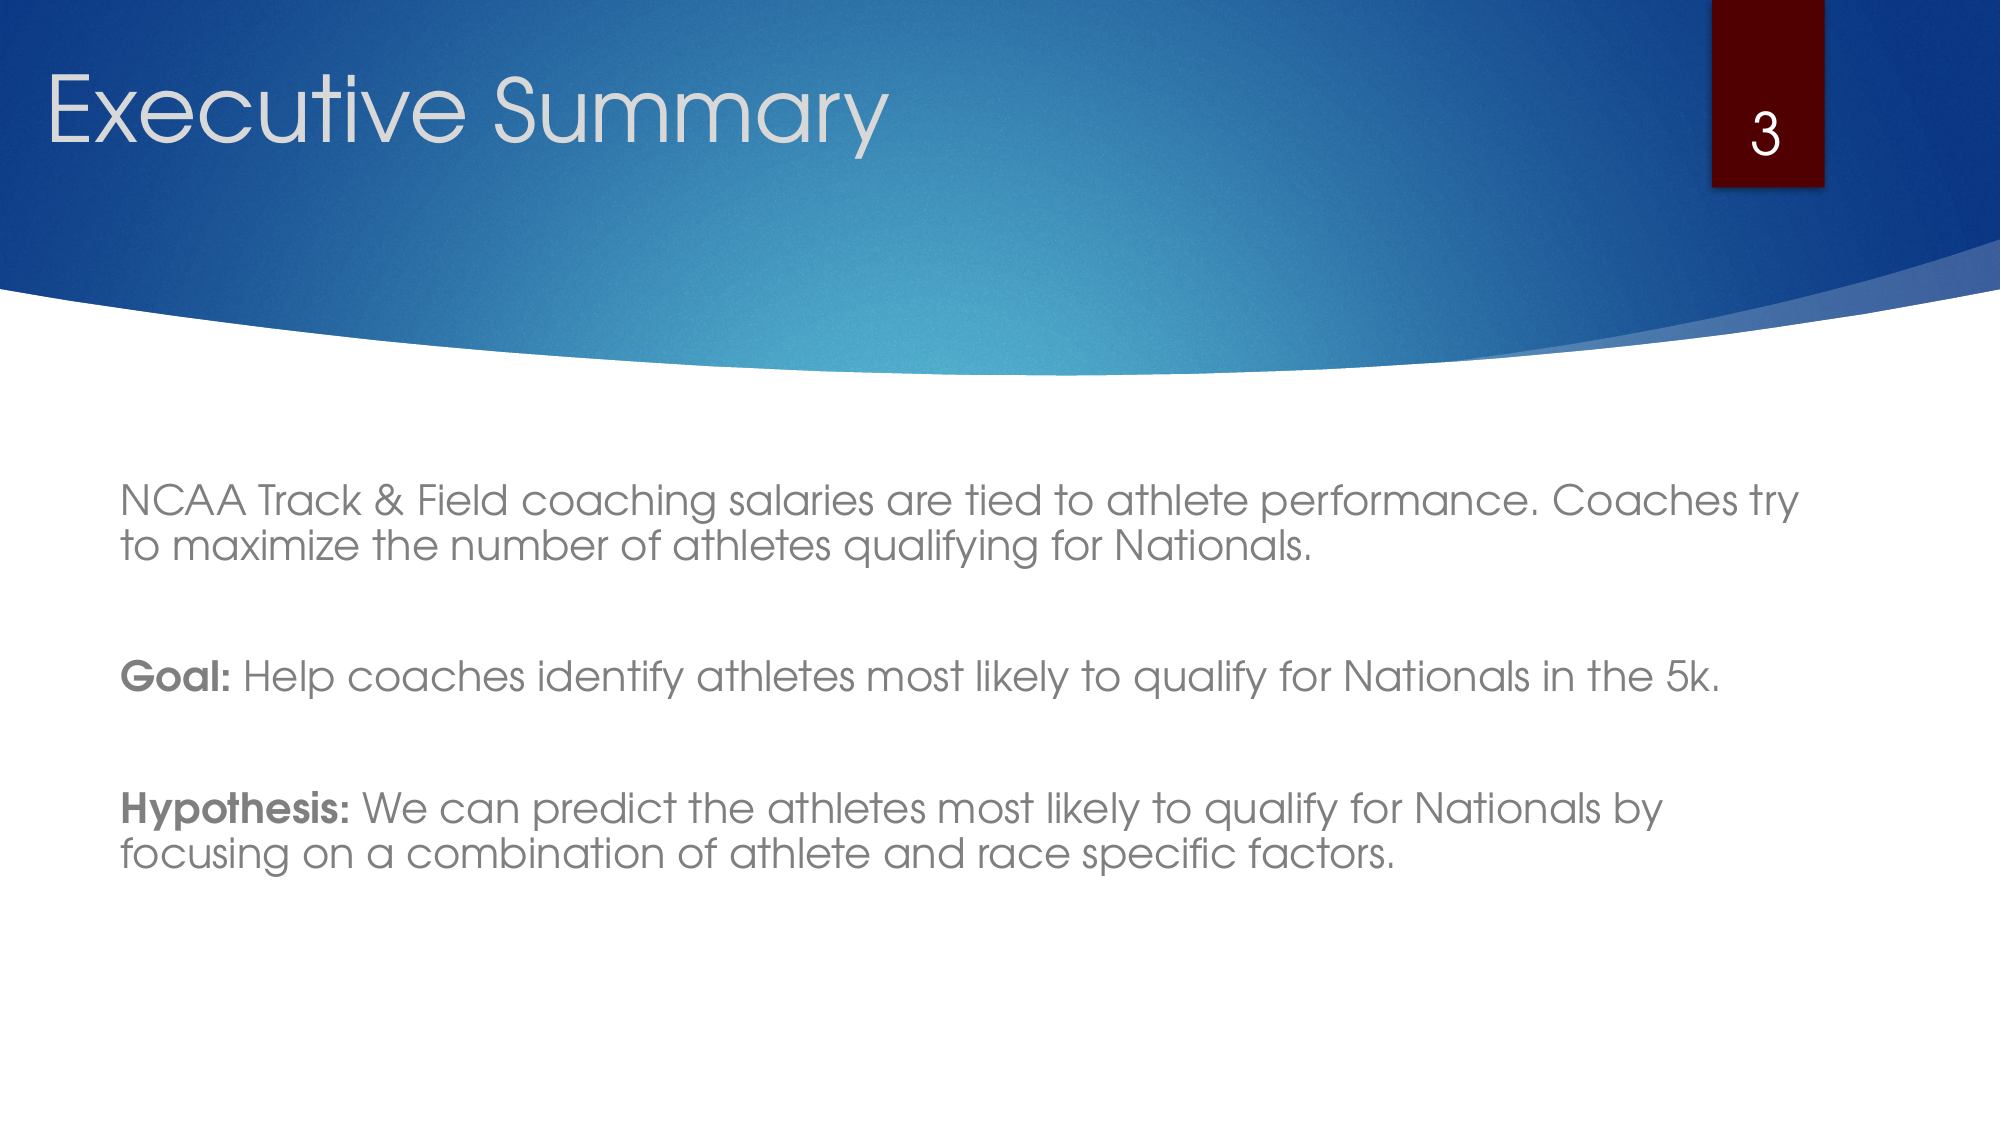

# Executive Summary
3

NCAA Track & Field coaching salaries are tied to athlete performance. Coaches try to maximize the number of athletes qualifying for Nationals.

Goal: Help coaches identify athletes most likely to qualify for Nationals in the 5k.

Hypothesis: We can predict the athletes most likely to qualify for Nationals by focusing on a combination of athlete and race specific factors.